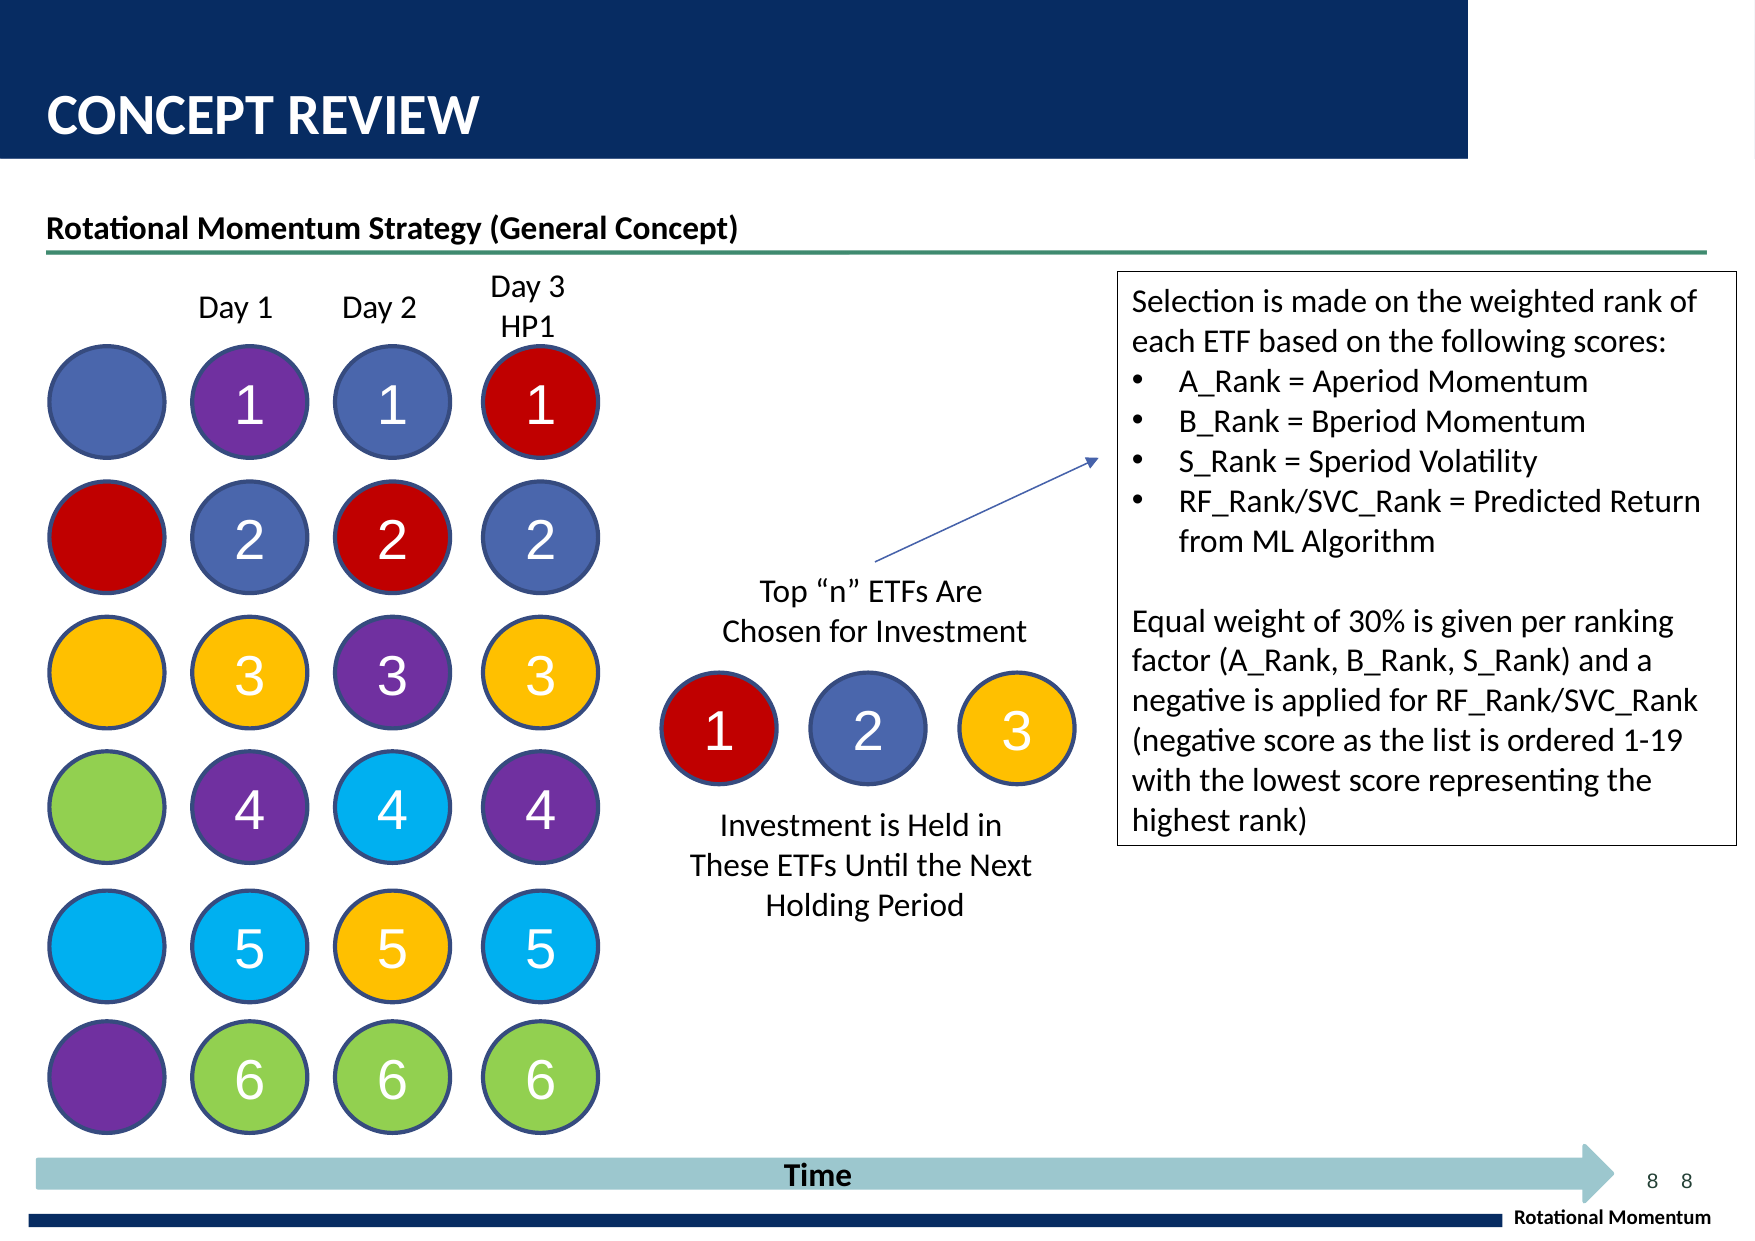

# CONCEPT REVIEW
Rotational Momentum Strategy (General Concept)
Parameters
Day 3
HP1
Selection is made on the weighted rank of each ETF based on the following scores:
A_Rank = Aperiod Momentum
B_Rank = Bperiod Momentum
S_Rank = Speriod Volatility
RF_Rank/SVC_Rank = Predicted Return from ML Algorithm

Equal weight of 30% is given per ranking factor (A_Rank, B_Rank, S_Rank) and a negative is applied for RF_Rank/SVC_Rank (negative score as the list is ordered 1-19 with the lowest score representing the highest rank)
Day 1
Day 2

1
1
1

2
2
2
Top “n” ETFs Are
Chosen for Investment

3
3
3
1
2
3

4
4
4
Investment is Held in
These ETFs Until the Next
Holding Period

5
5
5

6
6
6
Time
8
8